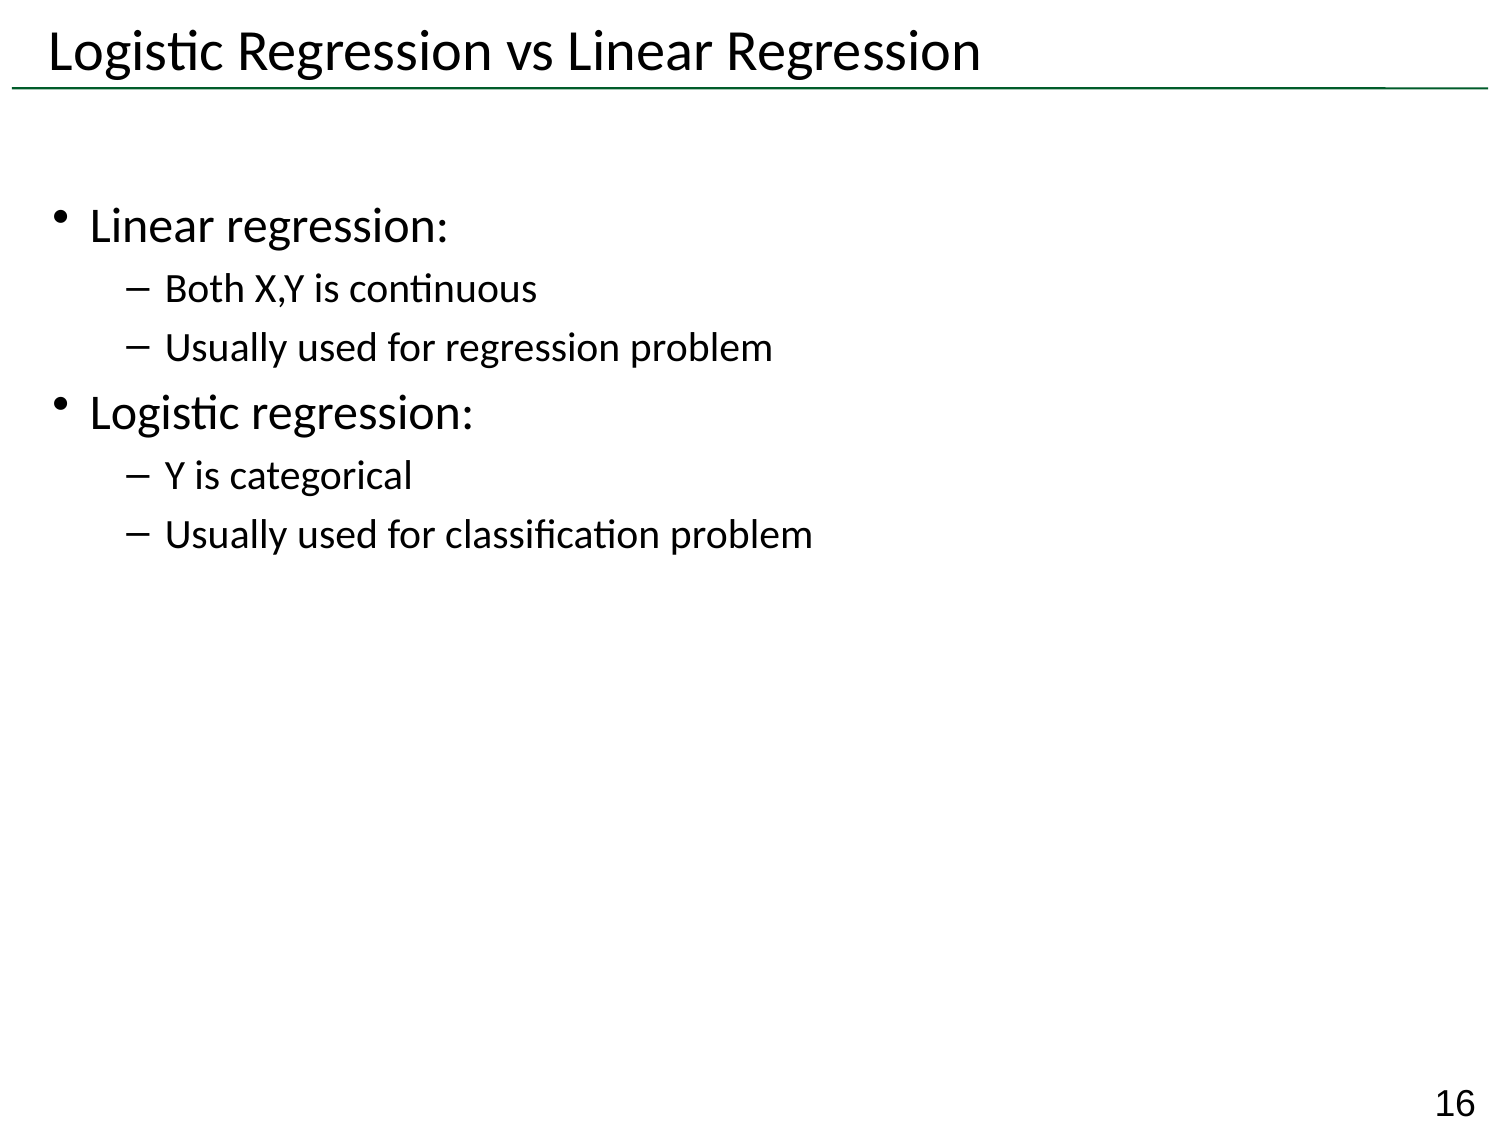

# Logistic Regression vs Linear Regression
Linear regression:
Both X,Y is continuous
Usually used for regression problem
Logistic regression:
Y is categorical
Usually used for classification problem
16